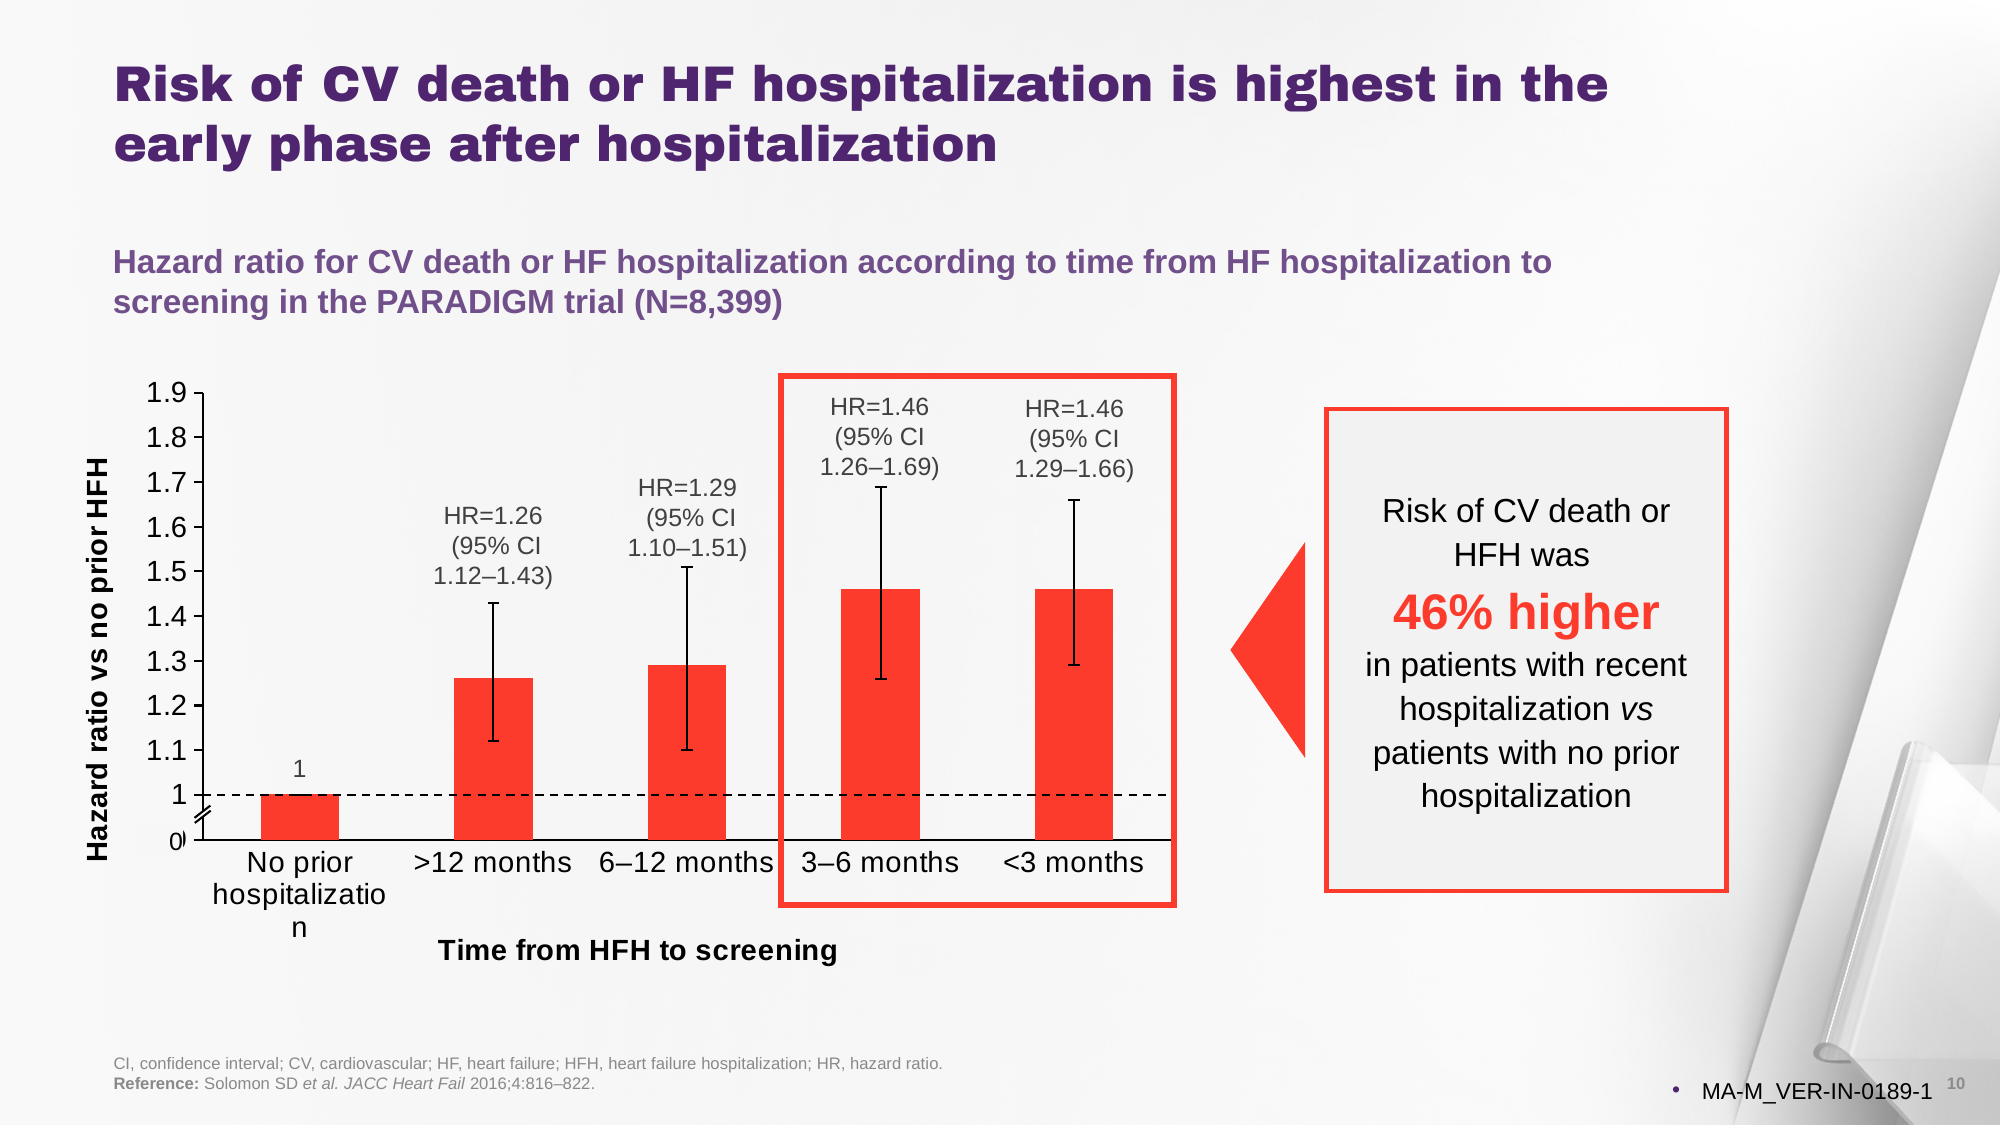

# Risk of CV death or HF hospitalization is highest in the early phase after hospitalization
Hazard ratio for CV death or HF hospitalization according to time from HF hospitalization to screening in the PARADIGM trial (N=8,399)

### Chart

| Category | Series 1 |
|---|---|
| No prior hospitalization | 1.0 |
| >12 months | 1.26 |
| 6–12 months | 1.29 |
| 3–6 months | 1.46 |
| <3 months | 1.46 |
HR=1.46 (95% CI 1.26–1.69)
HR=1.46 (95% CI 1.29–1.66)
Risk of CV death or HFH was
46% higher
in patients with recent hospitalization vs patients with no prior hospitalization
HR=1.29
 (95% CI 1.10–1.51)
HR=1.26
 (95% CI 1.12–1.43)

1
0
CI, confidence interval; CV, cardiovascular; HF, heart failure; HFH, heart failure hospitalization; HR, hazard ratio.
Reference: Solomon SD et al. JACC Heart Fail 2016;4:816–822.
10
MA-M_VER-IN-0189-1